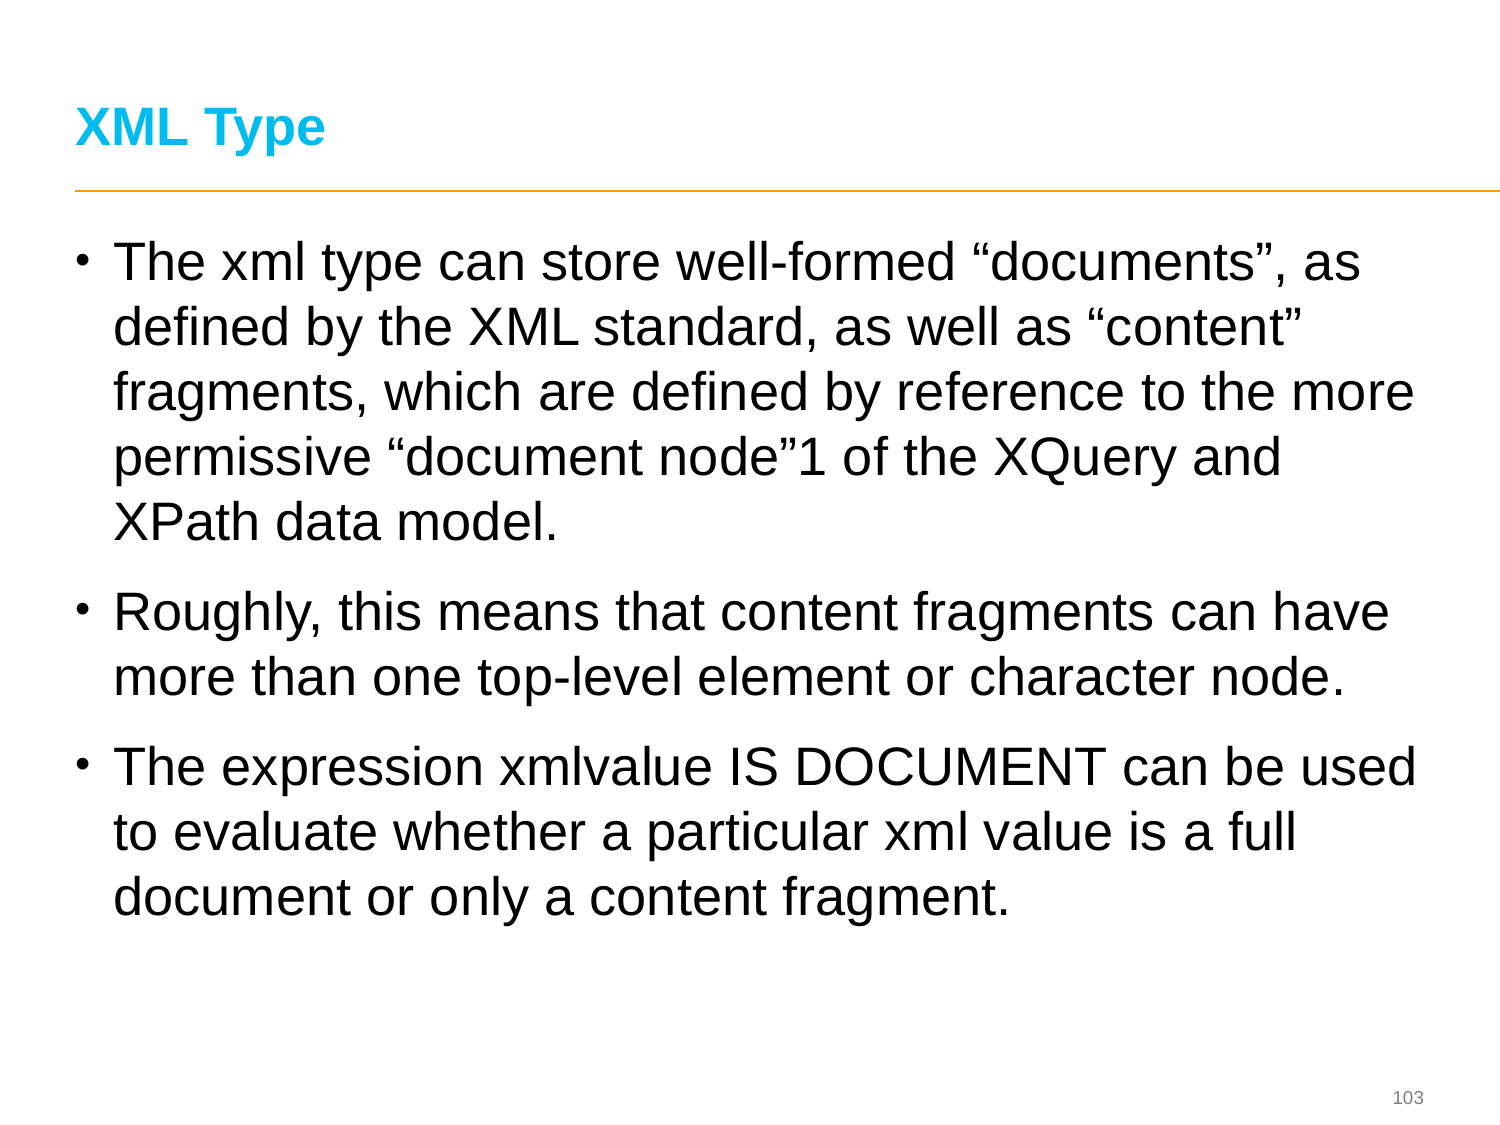

# XML Type
The xml type can store well-formed “documents”, as defined by the XML standard, as well as “content” fragments, which are defined by reference to the more permissive “document node”1 of the XQuery and XPath data model.
Roughly, this means that content fragments can have more than one top-level element or character node.
The expression xmlvalue IS DOCUMENT can be used to evaluate whether a particular xml value is a full document or only a content fragment.